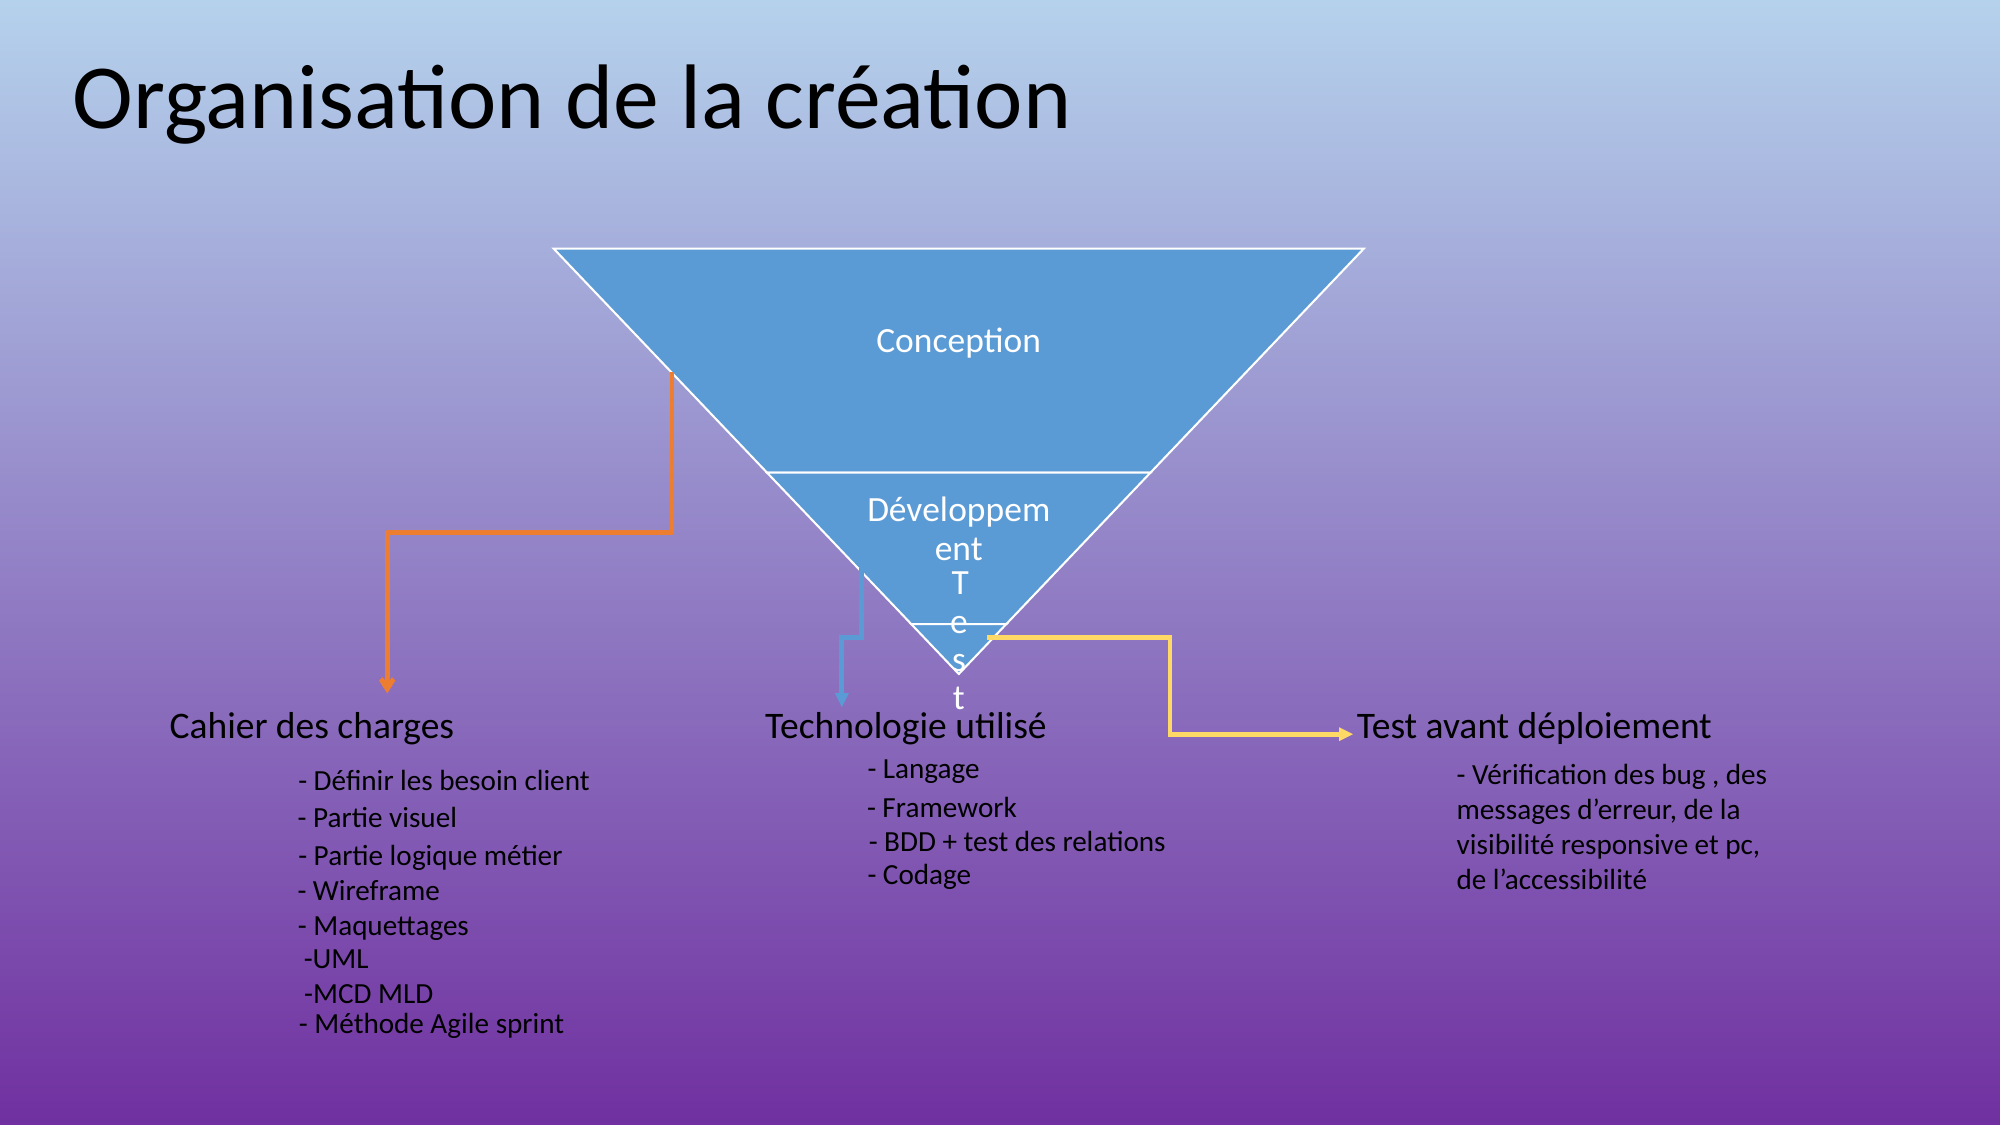

Organisation de la création
Conception
Développement
Test
Cahier des charges
Technologie utilisé
Test avant déploiement
- Langage
- Vérification des bug , des messages d’erreur, de la visibilité responsive et pc, de l’accessibilité
- Définir les besoin client
- Framework
- Partie visuel
- BDD + test des relations
- Partie logique métier
- Codage
- Wireframe
- Maquettages
-UML
-MCD MLD
- Méthode Agile sprint